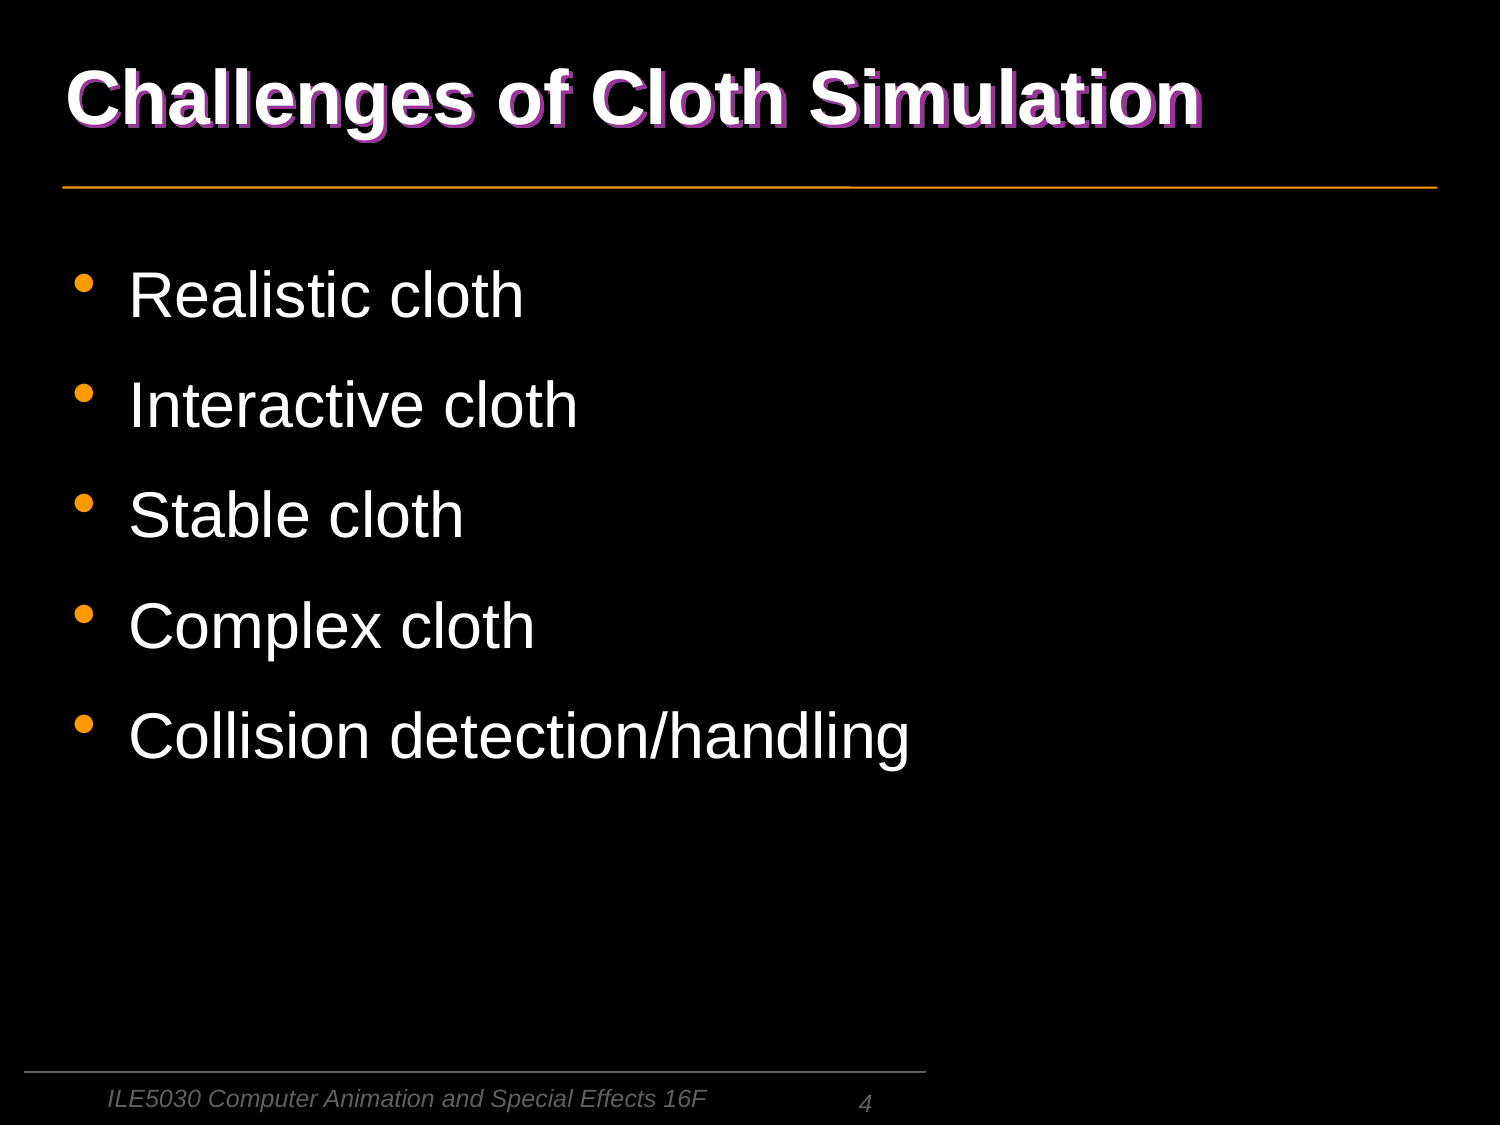

# Challenges of Cloth Simulation
Realistic cloth
Interactive cloth
Stable cloth
Complex cloth
Collision detection/handling
ILE5030 Computer Animation and Special Effects 16F
4